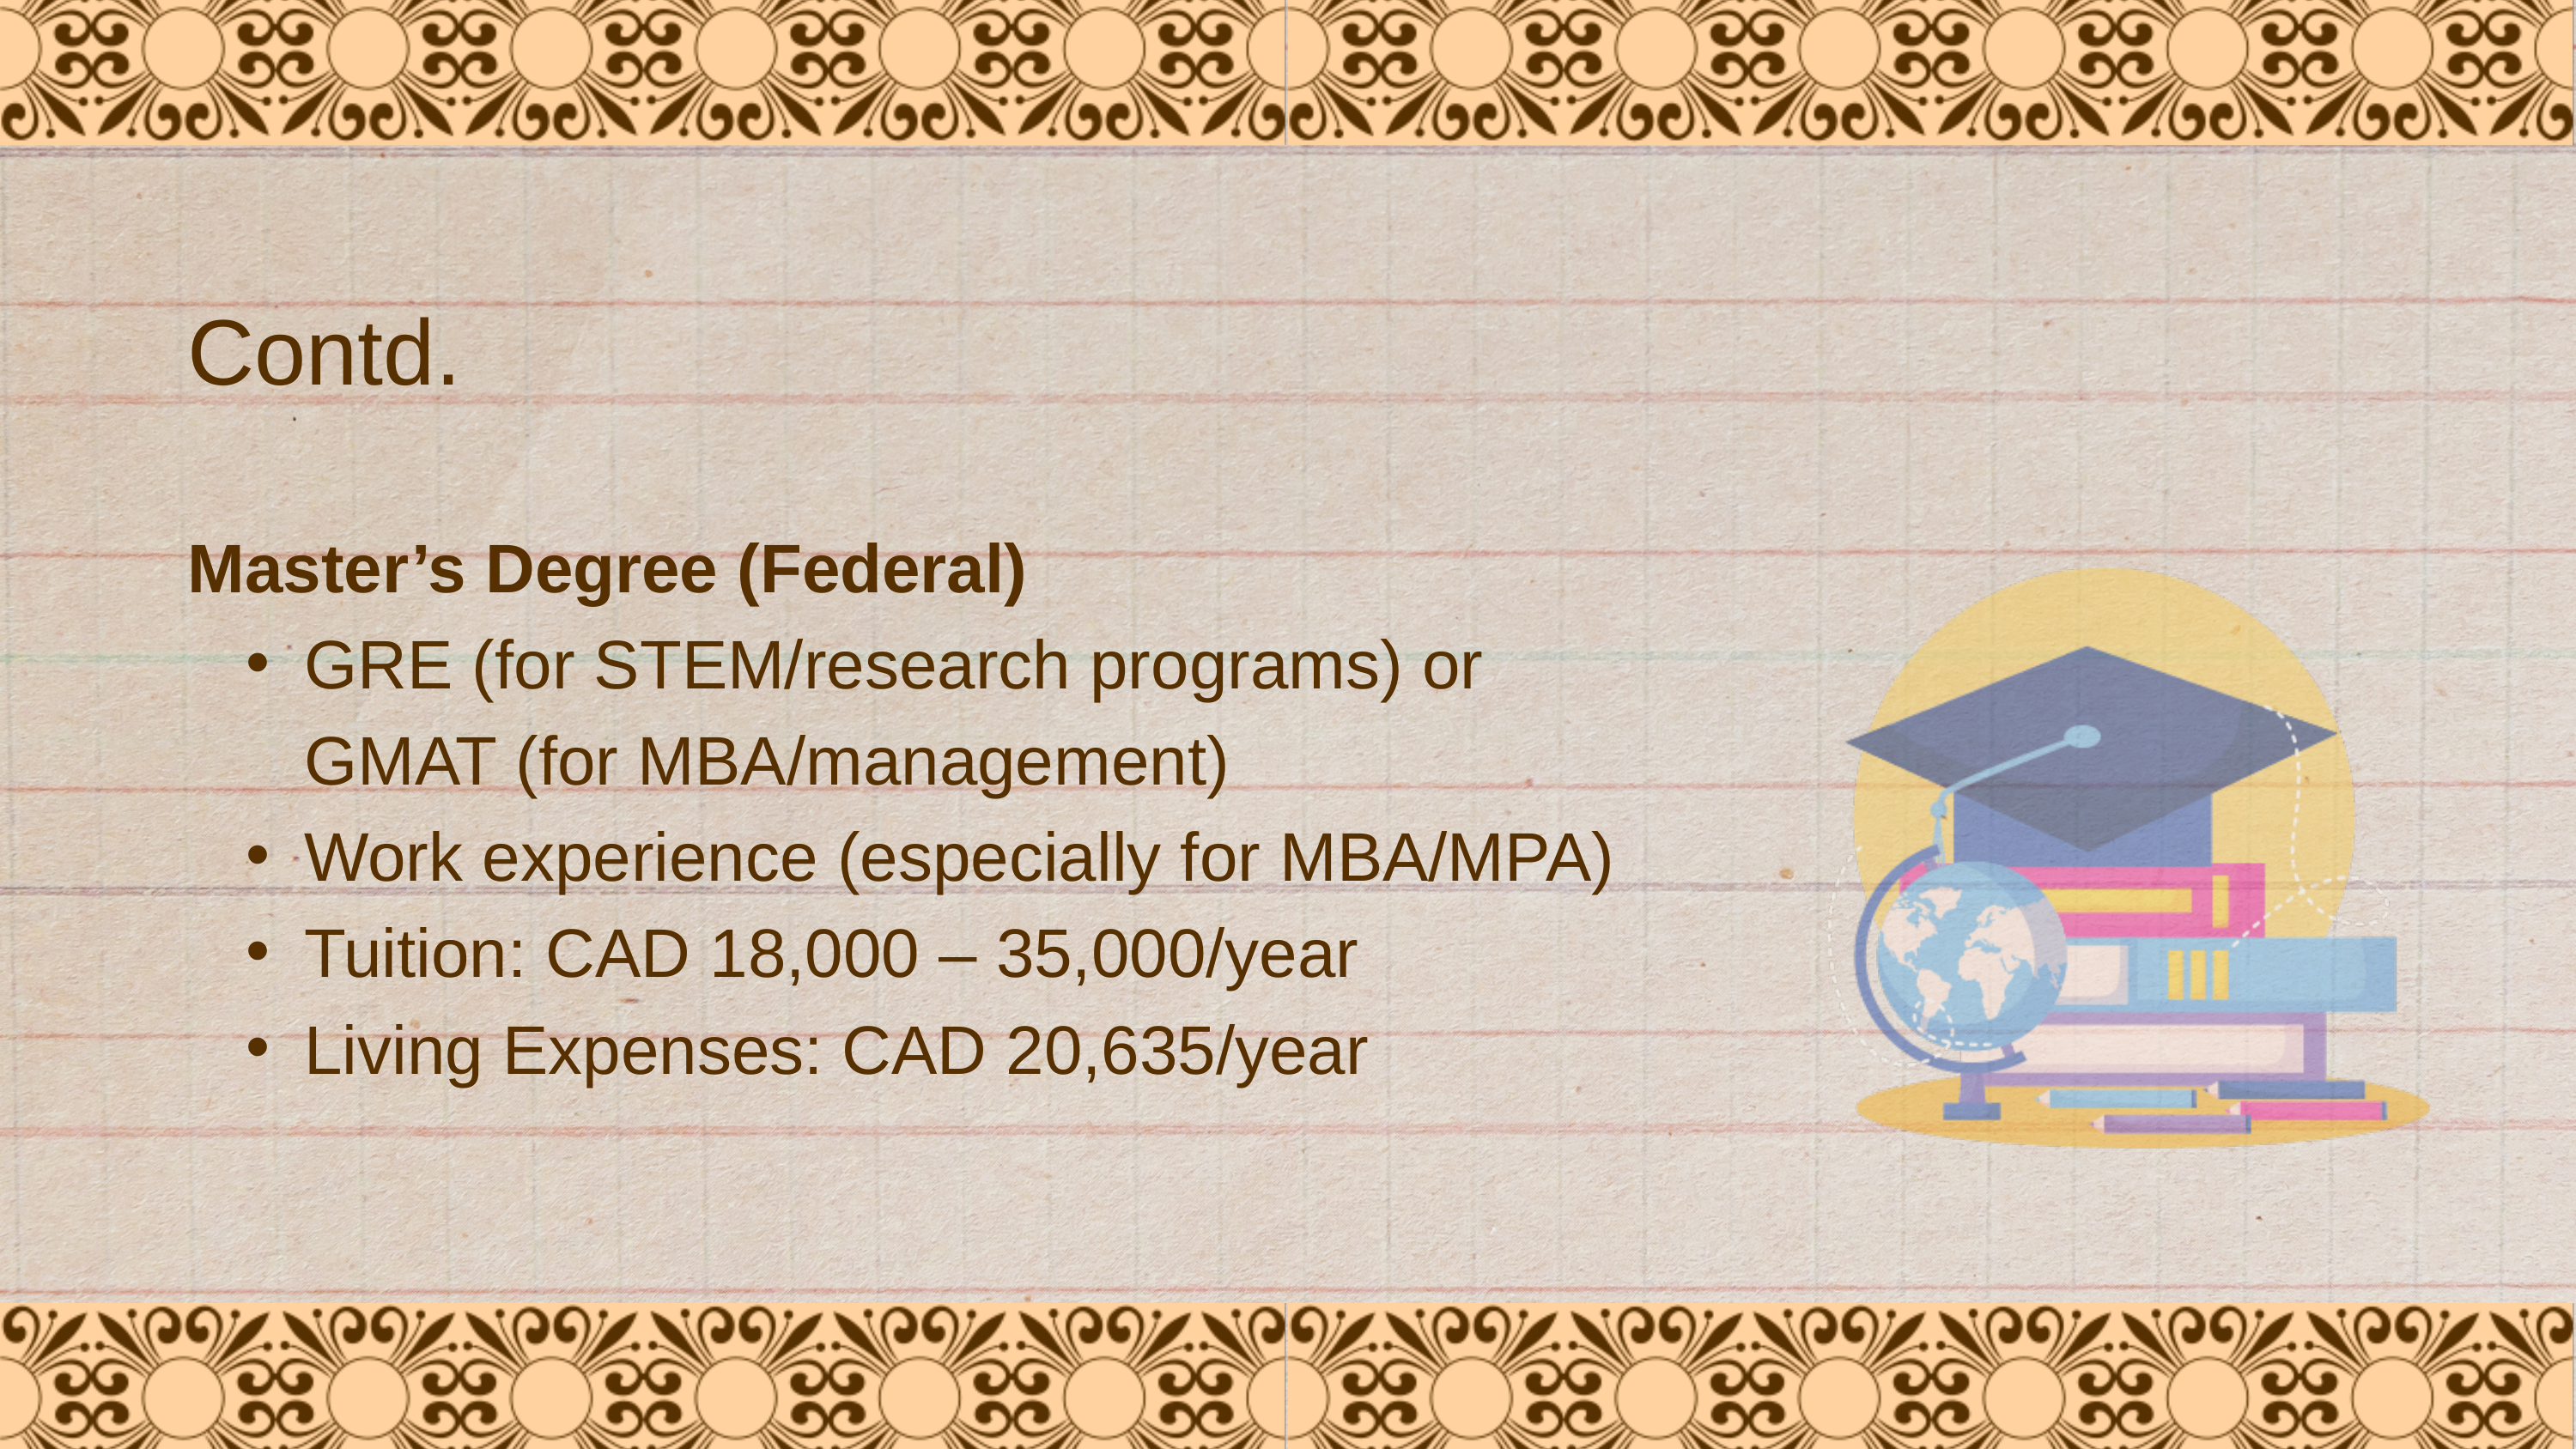

Contd.
Master’s Degree (Federal)
GRE (for STEM/research programs) or GMAT (for MBA/management)
Work experience (especially for MBA/MPA)
Tuition: CAD 18,000 – 35,000/year
Living Expenses: CAD 20,635/year